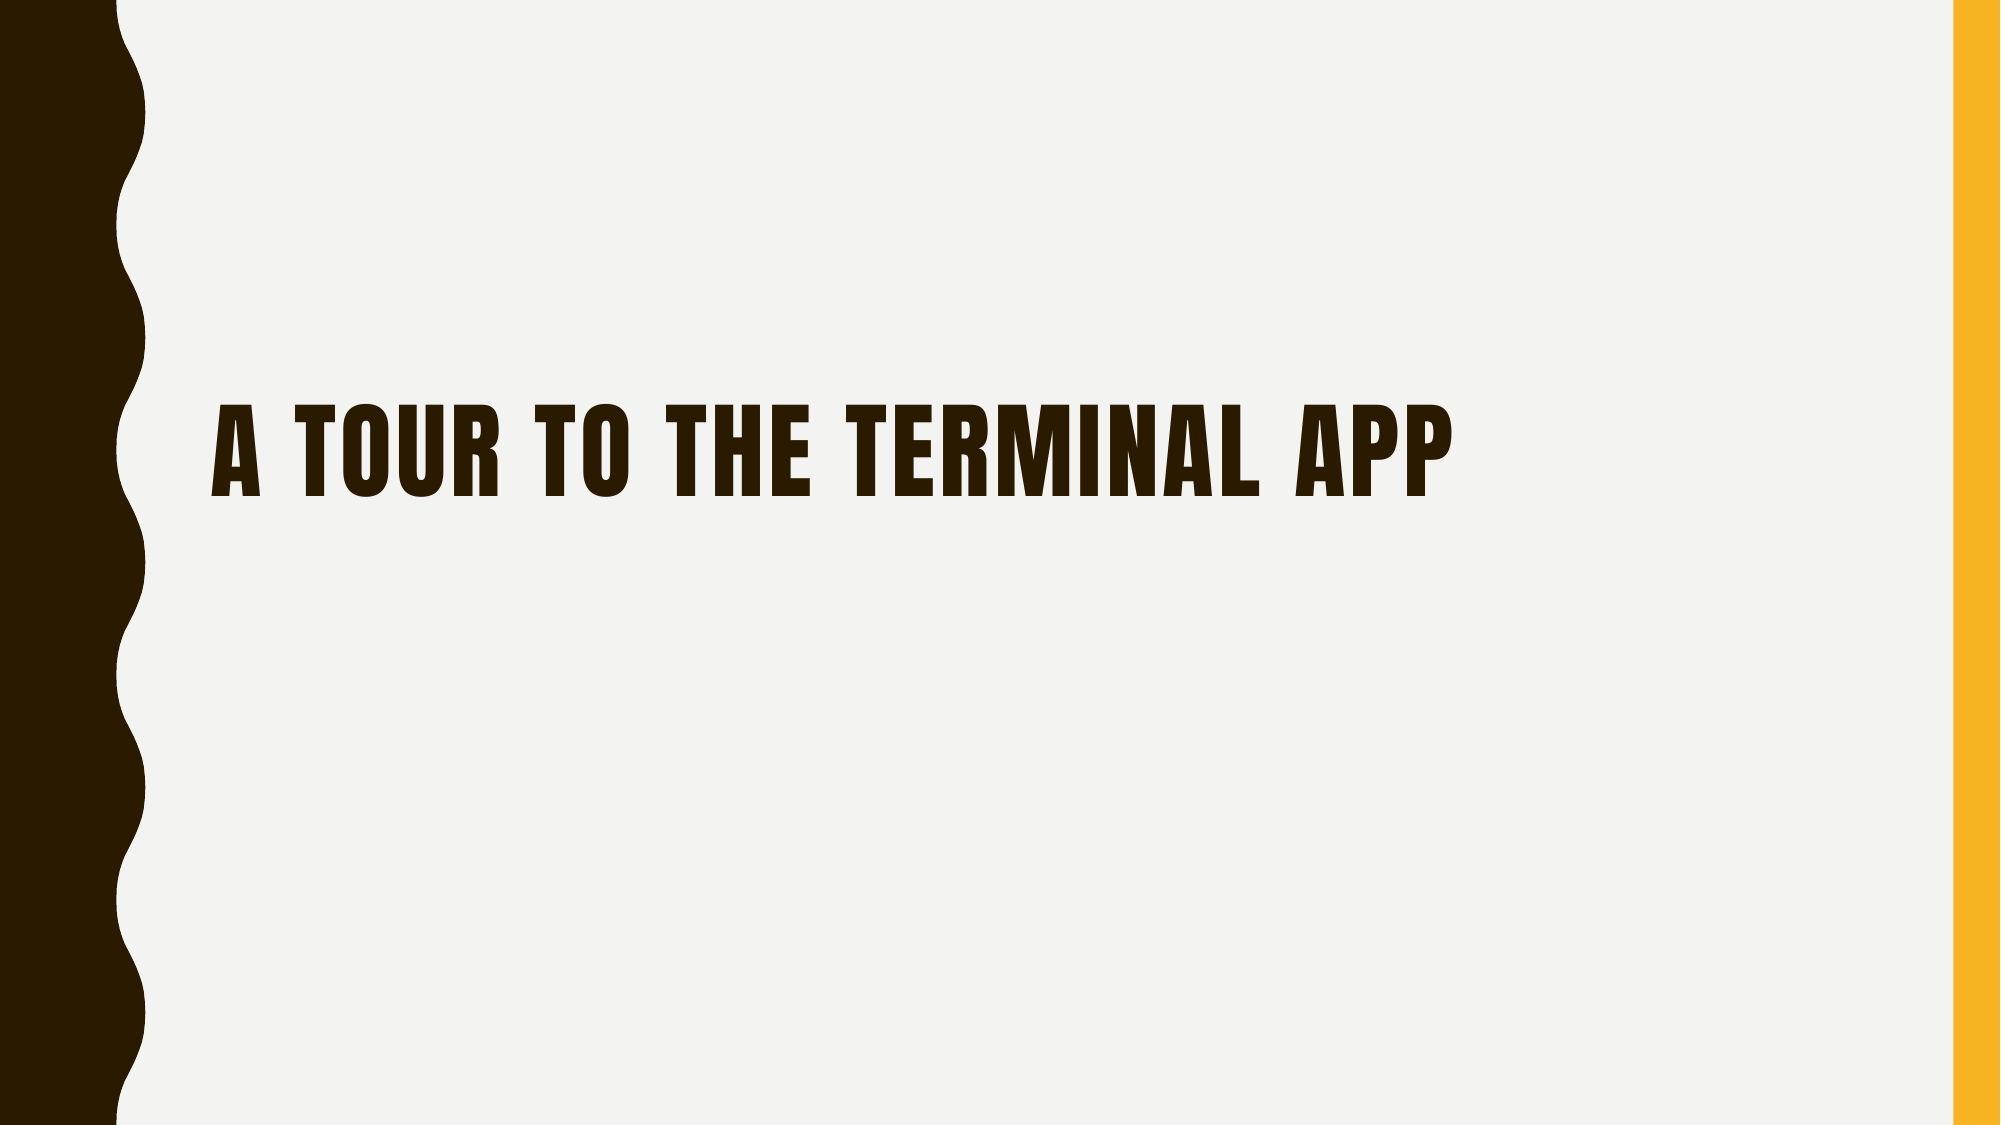

# A tour to the terminal app